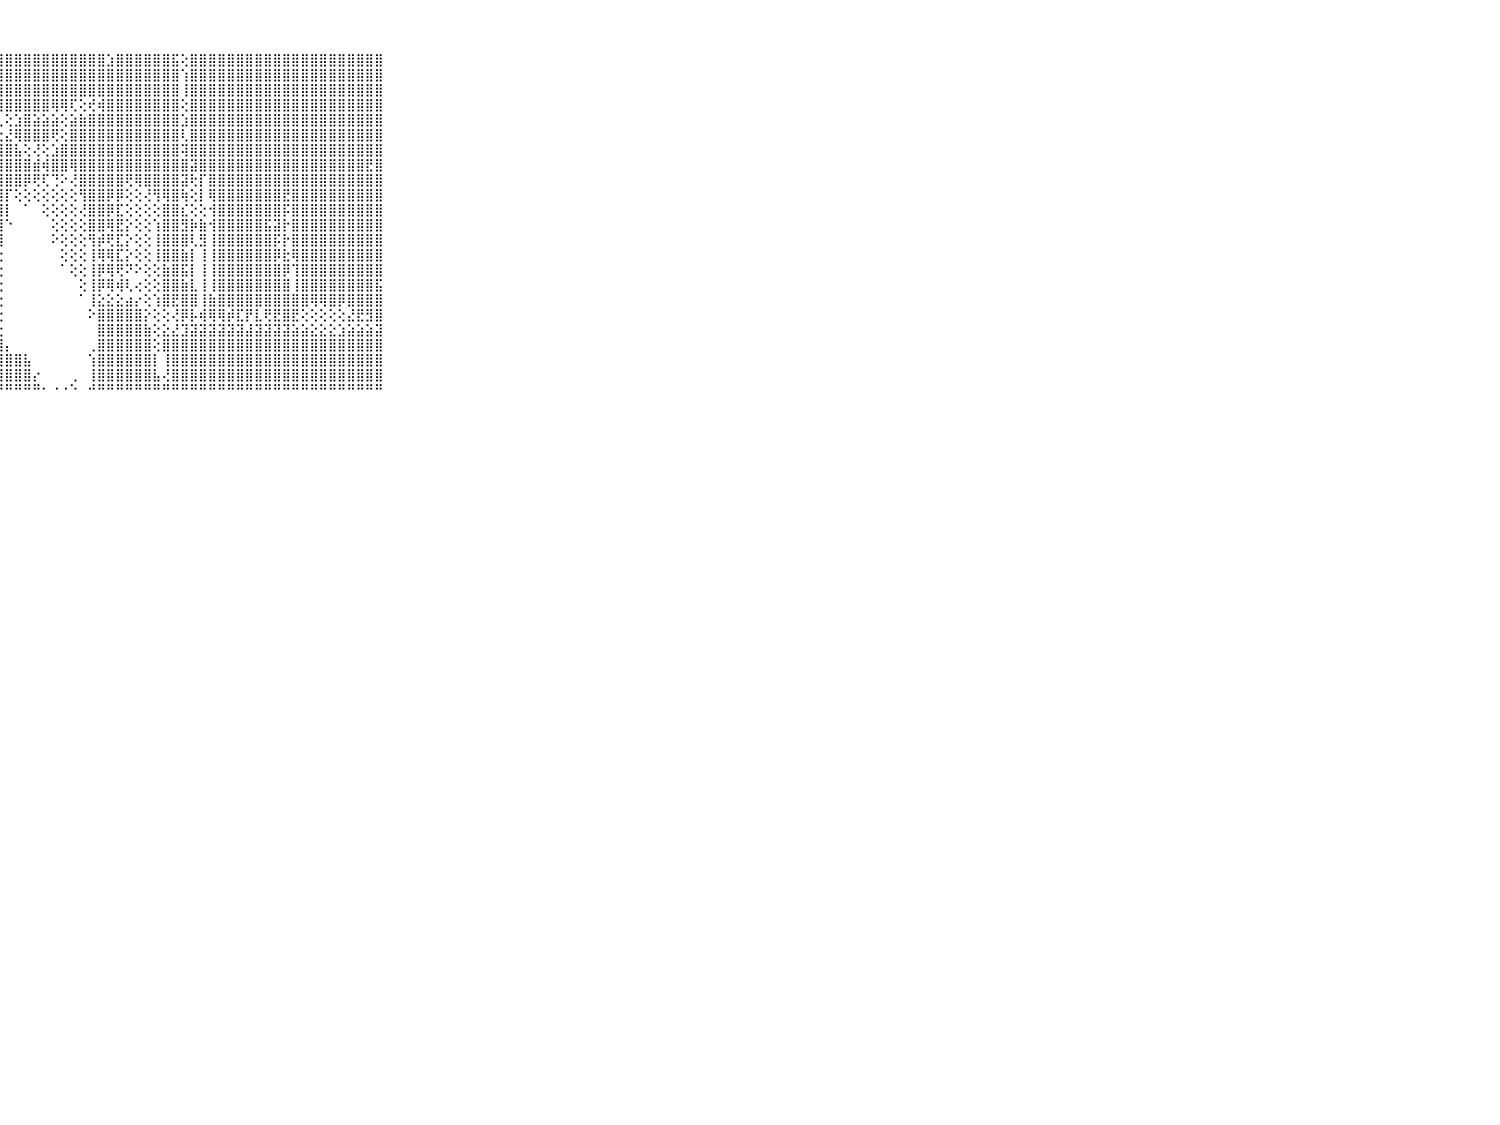

⠀⠀⠀⠀⠀⠀⠀⠀⠀⠀⠀⢜⢿⢕⣱⣜⢿⢿⣿⣿⣿⣿⣿⣿⣿⣿⣿⣿⣿⣿⣿⣿⣿⣿⣿⣿⣿⣿⣿⣱⣿⣿⣿⣿⣿⣿⣯⢕⣿⣿⣿⣿⣿⣿⣿⣿⣿⣿⣿⣿⣿⣿⣿⣿⣿⣿⣿⣿⣿⠀⠀⠀⠀⠀⠀⠀⠀⠀⠀⠀⠀
⠀⠀⠀⠀⠀⠀⠀⠀⠀⠀⠀⢄⢕⣾⣿⣿⣵⣜⣿⣿⣿⣿⣿⣿⣿⣿⣿⣿⣿⣿⣿⣿⣿⣿⣿⣿⣿⣿⣿⣿⣿⣿⣿⣿⣿⣿⣿⢱⣿⣿⣿⣿⣿⣿⣿⣿⣿⣿⣿⣿⣿⣿⣿⣿⣿⣿⣿⣿⣿⠀⠀⠀⠀⠀⠀⠀⠀⠀⠀⠀⠀
⠀⠀⠀⠀⠀⠀⠀⠀⠀⠀⠀⢕⣿⣿⣿⣿⣿⣿⣿⣿⣿⣿⣿⣿⣿⣿⣿⣿⣿⣿⣿⣿⣿⣿⣿⣿⣿⣿⣿⣿⣿⣿⣿⣿⣿⣿⣿⢸⣿⣿⣿⣿⣿⣿⣿⣿⣿⣿⣿⣿⣿⣿⣿⣿⣿⣿⣿⣿⣿⠀⠀⠀⠀⠀⠀⠀⠀⠀⠀⠀⠀
⠀⠀⠀⠀⠀⠀⠀⠀⠀⠀⠀⢸⣿⣿⣿⣿⣿⣿⣿⣿⣿⣿⣿⣿⣿⣿⣿⣿⣿⣿⣿⣿⣿⢿⢿⢏⢕⢞⢾⣿⣿⣿⣿⣿⣿⣿⣿⢕⣿⣿⣿⣿⣿⣿⣿⣿⣿⣿⣿⣿⣿⣿⣿⣿⣿⣿⣿⣿⣿⠀⠀⠀⠀⠀⠀⠀⠀⠀⠀⠀⠀
⠀⠀⠀⠀⠀⠀⠀⠀⠀⠀⠀⢸⣿⣿⣿⣿⣿⡟⢟⢟⢟⢏⢝⢝⢝⣿⣝⣇⢕⣱⣿⣵⣵⣵⢕⣵⣷⣿⣿⣿⣿⣿⣿⣿⣿⣿⣿⣱⣿⣿⣿⣿⣿⣿⣿⣿⣿⣿⣿⣿⣿⣿⣿⣿⣿⣿⣿⣿⣿⠀⠀⠀⠀⠀⠀⠀⠀⠀⠀⠀⠀
⠀⠀⠀⠀⠀⠀⠀⠀⠀⠀⠀⢸⣿⣿⣿⣿⣿⡗⢼⣿⢇⢕⣿⣿⣽⣿⣿⢕⣜⢿⣿⣿⣿⢟⢕⣿⣿⣿⣿⣿⣿⣿⣿⣿⣿⣿⣿⢇⣿⣿⣿⣿⣿⣿⣿⣿⣿⣿⣿⣿⣿⣿⣿⣿⣿⣿⣿⣿⣿⠀⠀⠀⠀⠀⠀⠀⠀⠀⠀⠀⠀
⠀⠀⠀⠀⠀⠀⠀⠀⠀⠀⠀⢱⣿⣿⣿⣿⣿⡟⢟⢕⣵⣿⡎⢝⢝⢝⢱⣿⣿⣧⢕⢜⢕⣱⣿⣿⣿⣿⣿⣿⣿⣿⣿⣿⣿⣿⣿⢽⣿⣿⣿⣿⣿⣿⣿⣿⣿⣿⣿⣿⣿⣿⣿⣿⣿⣿⣿⣿⣿⠀⠀⠀⠀⠀⠀⠀⠀⠀⠀⠀⠀
⠀⠀⠀⠀⠀⠀⠀⠀⠀⠀⠀⣸⣿⣿⢿⣿⣿⣇⢕⣼⣿⣿⣷⣷⣕⣱⣿⣿⣿⣿⣿⣾⢾⣿⣿⢿⣿⣿⣿⣿⣿⣿⣿⣿⣿⣿⣿⣿⣽⣿⣿⣿⣿⣿⣿⣿⣿⣿⣿⣿⣿⣿⣿⣿⣿⣿⣿⣟⣿⠀⠀⠀⠀⠀⠀⠀⠀⠀⠀⠀⠀
⠀⠀⠀⠀⠀⠀⠀⠀⠀⠀⠀⣿⣿⣿⣾⣿⣿⣿⢿⣿⣿⣿⣿⣿⣷⢸⣿⣿⣿⣿⡿⢟⢏⢙⠕⢜⣿⣿⣿⣿⣿⢟⢿⣿⣿⣿⣿⣽⢗⡏⣿⣿⣿⣿⣿⣿⣿⣿⣿⣿⣿⣿⣿⣿⣿⣿⣿⣿⣿⠀⠀⠀⠀⠀⠀⠀⠀⠀⠀⠀⠀
⠀⠀⠀⠀⠀⠀⠀⠀⠀⠀⠀⣾⣿⣿⣿⣿⣿⣿⣿⣿⣿⣿⣿⣿⣷⢸⣿⣿⡏⢕⢕⢕⢕⢕⢕⢕⢻⣿⣿⡿⡿⢕⢕⢜⢻⢿⣿⢷⢕⡇⢿⣿⣿⣿⣿⣿⣿⣿⣟⣿⣿⣿⣿⣿⣿⣿⣿⣿⣿⠀⠀⠀⠀⠀⠀⠀⠀⠀⠀⠀⠀
⠀⠀⠀⠀⠀⠀⠀⠀⠀⠀⠀⣿⣿⣿⣿⣿⣿⣿⣿⣿⣿⣿⣿⣿⡧⢸⣿⣿⡇⠀⠁⠀⢕⢕⢕⢕⢜⣿⣿⡿⣏⢕⢕⢕⢕⣿⣿⣎⢕⢕⢺⣿⣿⣿⣿⣿⣿⣿⡯⣿⣿⣿⣿⣿⣿⣿⣿⣿⣿⠀⠀⠀⠀⠀⠀⠀⠀⠀⠀⠀⠀
⠀⠀⠀⠀⠀⠀⠀⠀⠀⠀⠀⡟⢜⠝⢙⢹⣿⡟⢹⣿⣿⣿⣿⣿⡇⢸⣿⣿⠑⠀⠀⠀⠀⢕⢕⢕⢕⣿⣿⢿⣟⡕⢕⢕⢱⣿⣿⣻⡷⣷⢺⣿⣿⣿⣿⣿⣯⣽⡗⣿⣿⣿⣿⣿⣿⣿⣿⣿⣿⠀⠀⠀⠀⠀⠀⠀⠀⠀⠀⠀⠀
⠀⠀⠀⠀⠀⠀⠀⠀⠀⠀⠀⣷⣦⡔⢱⡱⣻⢇⢸⣿⣿⣿⣿⣽⡕⢸⣿⣿⠀⠀⠀⠀⠀⠕⢕⢕⢕⢻⡾⢟⣏⡕⢕⢕⢸⣿⣿⣿⢇⣻⢸⣿⣿⣿⣿⣿⣿⡯⡗⣿⣿⣿⣿⣿⣿⣿⣿⣿⣿⠀⠀⠀⠀⠀⠀⠀⠀⠀⠀⠀⠀
⠀⠀⠀⠀⠀⠀⠀⠀⠀⠀⠀⣿⣿⣧⢕⢵⣿⣇⢱⣿⣿⡿⣿⡿⡇⢸⢕⢕⠀⠀⠀⠀⠀⠀⢕⢕⢕⢸⢿⢿⣏⡕⢕⢕⢸⣿⣿⣷⡇⢸⢸⣿⣿⣿⣿⣿⣿⡿⣗⢿⣿⣿⣿⣿⣿⣿⣿⣿⣿⠀⠀⠀⠀⠀⠀⠀⠀⠀⠀⠀⠀
⠀⠀⠀⠀⠀⠀⠀⠀⠀⠀⠀⣿⡏⠟⠁⠘⢻⣿⣼⡟⣿⣟⣻⣟⡇⢸⢕⢕⠀⠀⠀⠀⠀⠀⠁⢕⢕⢸⡿⢿⢟⠝⠕⢕⢕⣷⣿⣯⡇⢸⢸⣿⣿⣿⣿⣿⣿⣿⡿⢹⣿⣿⣿⣿⣿⣿⣿⣿⣿⠀⠀⠀⠀⠀⠀⠀⠀⠀⠀⠀⠀
⠀⠀⠀⠀⠀⠀⠀⠀⠀⠀⠀⣿⡇⠀⠀⠀⡸⣿⢿⢕⢏⣽⣿⢝⢇⢜⢕⢕⠀⠀⠀⠀⠀⠀⠀⠀⢕⢸⡿⢿⢾⢇⢔⢕⢕⣿⣿⣷⣇⢸⢸⣿⣿⣿⣿⣿⣿⣿⣿⢸⣿⣿⣿⣿⣿⣿⣿⣿⣯⠀⠀⠀⠀⠀⠀⠀⠀⠀⠀⠀⠀
⠀⠀⠀⠀⠀⠀⠀⠀⠀⠀⠀⣿⢇⠀⠀⢱⢷⠮⠸⢕⡕⢕⢿⢕⢕⢜⢕⢕⠀⠀⠀⠀⠀⠀⠀⠀⠁⢸⣕⣕⣕⣴⡔⢕⢱⣿⣟⣿⣿⢸⣷⣿⣿⣿⣿⣿⣿⣿⣿⣿⣿⢿⢿⣿⡿⣿⣿⣿⣿⠀⠀⠀⠀⠀⠀⠀⠀⠀⠀⠀⠀
⠀⠀⠀⠀⠀⠀⠀⠀⠀⠀⠀⣿⡄⠀⠀⠀⢁⢆⢔⢕⢕⢕⢕⢕⢕⢕⢕⢕⠀⠀⠀⠀⠀⠀⠀⠀⠀⠕⣿⣿⣿⣿⣿⡕⢕⢕⢜⡿⡧⢾⢿⢿⡾⣏⡟⣇⢟⣟⣿⣟⢕⢕⢕⢕⢕⣜⣟⣻⣿⠀⠀⠀⠀⠀⠀⠀⠀⠀⠀⠀⠀
⠀⠀⠀⠀⠀⠀⠀⠀⠀⠀⠀⣿⣷⡄⢀⢸⢿⢕⢕⢗⢗⢕⢕⢗⢗⢕⢕⢕⠀⠀⠀⠀⠀⠀⠀⠀⠀⠀⣿⣿⣿⣿⣿⣷⢕⣕⣜⣹⣽⣽⣽⣽⣽⣽⣼⣽⣽⣽⣽⣵⣵⣕⣕⣕⣱⣵⣵⣵⣽⠀⠀⠀⠀⠀⠀⠀⠀⠀⠀⠀⠀
⠀⠀⠀⠀⠀⠀⠀⠀⠀⠀⠀⠜⣿⣷⢄⡸⢹⣷⣷⣷⣾⣿⣿⣿⣿⣿⣿⣿⡄⠀⠀⠀⠀⠀⠀⠀⠀⢀⣿⣿⣿⣿⣿⣿⢕⣿⣿⣿⣿⣿⣿⣿⣿⣿⣿⣿⣿⣿⣿⣿⣿⣿⣿⣿⣿⣿⣿⣿⣿⠀⠀⠀⠀⠀⠀⠀⠀⠀⠀⠀⠀
⠀⠀⠀⠀⠀⠀⠀⠀⠀⠀⠀⠀⠸⣿⣷⣾⡕⢻⣿⣿⣿⣿⣿⣿⣿⣿⣿⣿⣿⣿⣧⠀⠀⠀⠀⠀⠀⢱⣿⣿⣿⣿⣿⣿⡇⢸⣿⣿⣿⣿⣿⣿⣿⣿⣿⣿⣿⣿⣿⣿⣿⣿⣿⣿⣿⣿⣿⣿⣿⠀⠀⠀⠀⠀⠀⠀⠀⠀⠀⠀⠀
⠀⠀⠀⠀⠀⠀⠀⠀⠀⠀⠀⠀⠀⣿⣿⡟⢹⣮⢿⣿⣿⣿⣿⣿⣿⣿⣿⣿⣿⣿⣿⡔⠀⠀⠀⢀⠀⢸⣿⣿⣿⣿⣿⣿⣧⢜⣿⣿⣿⣿⣿⣿⣿⣿⣿⣿⣿⣿⣿⣿⣿⣿⣿⣿⣿⣿⣿⣿⣿⠀⠀⠀⠀⠀⠀⠀⠀⠀⠀⠀⠀
⠀⠀⠀⠀⠀⠀⠀⠀⠀⠀⠀⠀⠑⠛⠛⠋⠑⠛⠚⠛⠛⠛⠛⠛⠛⠛⠛⠛⠛⠛⠛⠛⠂⠐⠐⠑⠀⠚⠛⠛⠛⠛⠛⠛⠛⠛⠛⠛⠛⠛⠛⠛⠛⠛⠛⠛⠛⠛⠛⠛⠛⠛⠛⠛⠛⠛⠛⠛⠛⠀⠀⠀⠀⠀⠀⠀⠀⠀⠀⠀⠀